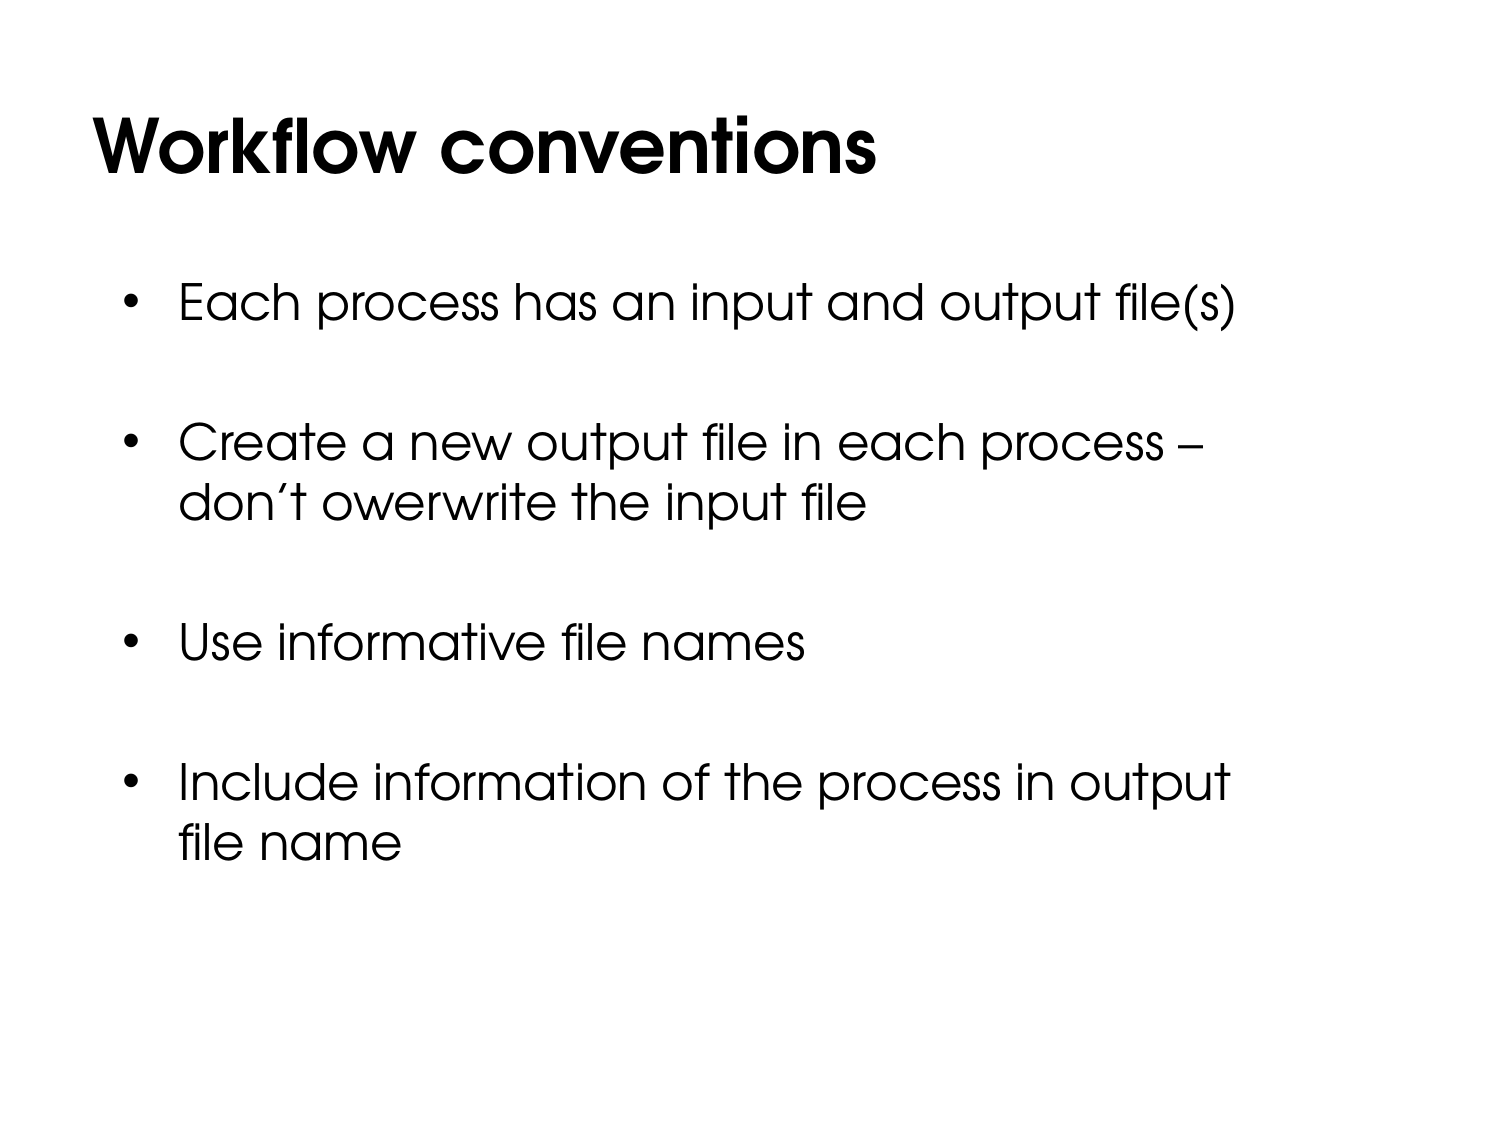

# Workflow conventions
Each process has an input and output file(s)

Create a new output file in each process – don’t owerwrite the input file

Use informative file names

Include information of the process in output file name